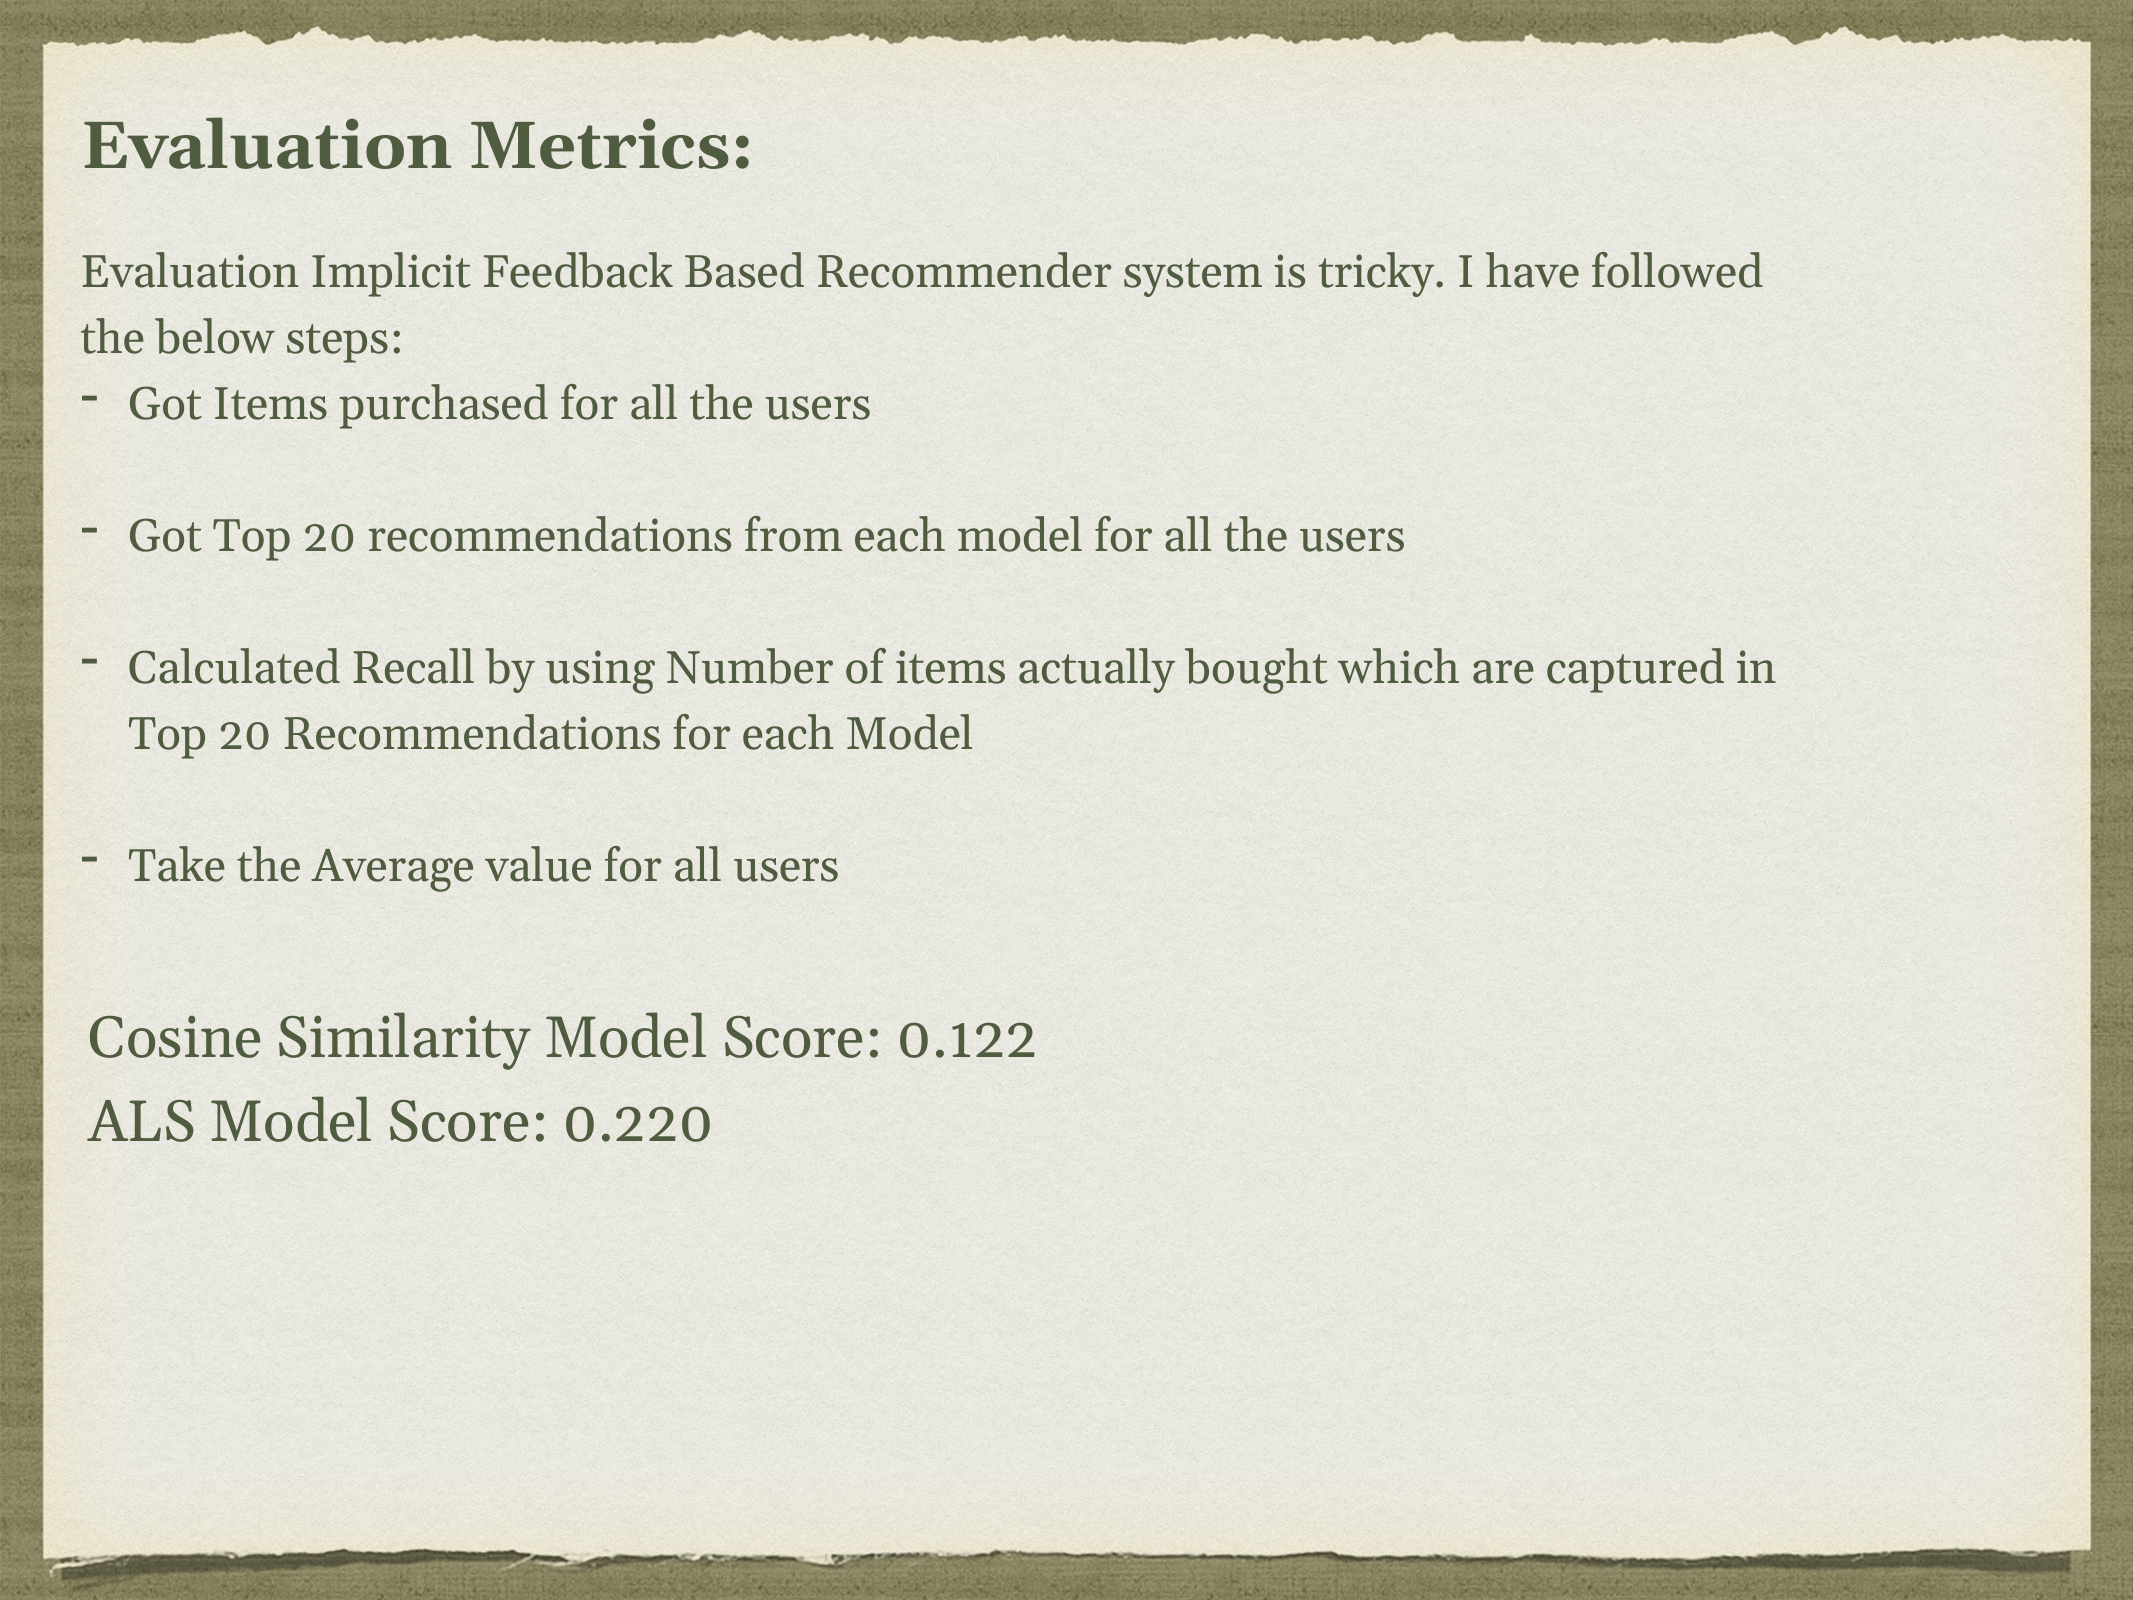

Evaluation Metrics:
Evaluation Implicit Feedback Based Recommender system is tricky. I have followed the below steps:
Got Items purchased for all the users

Got Top 20 recommendations from each model for all the users

Calculated Recall by using Number of items actually bought which are captured in Top 20 Recommendations for each Model

Take the Average value for all users
Cosine Similarity Model Score: 0.122
ALS Model Score: 0.220